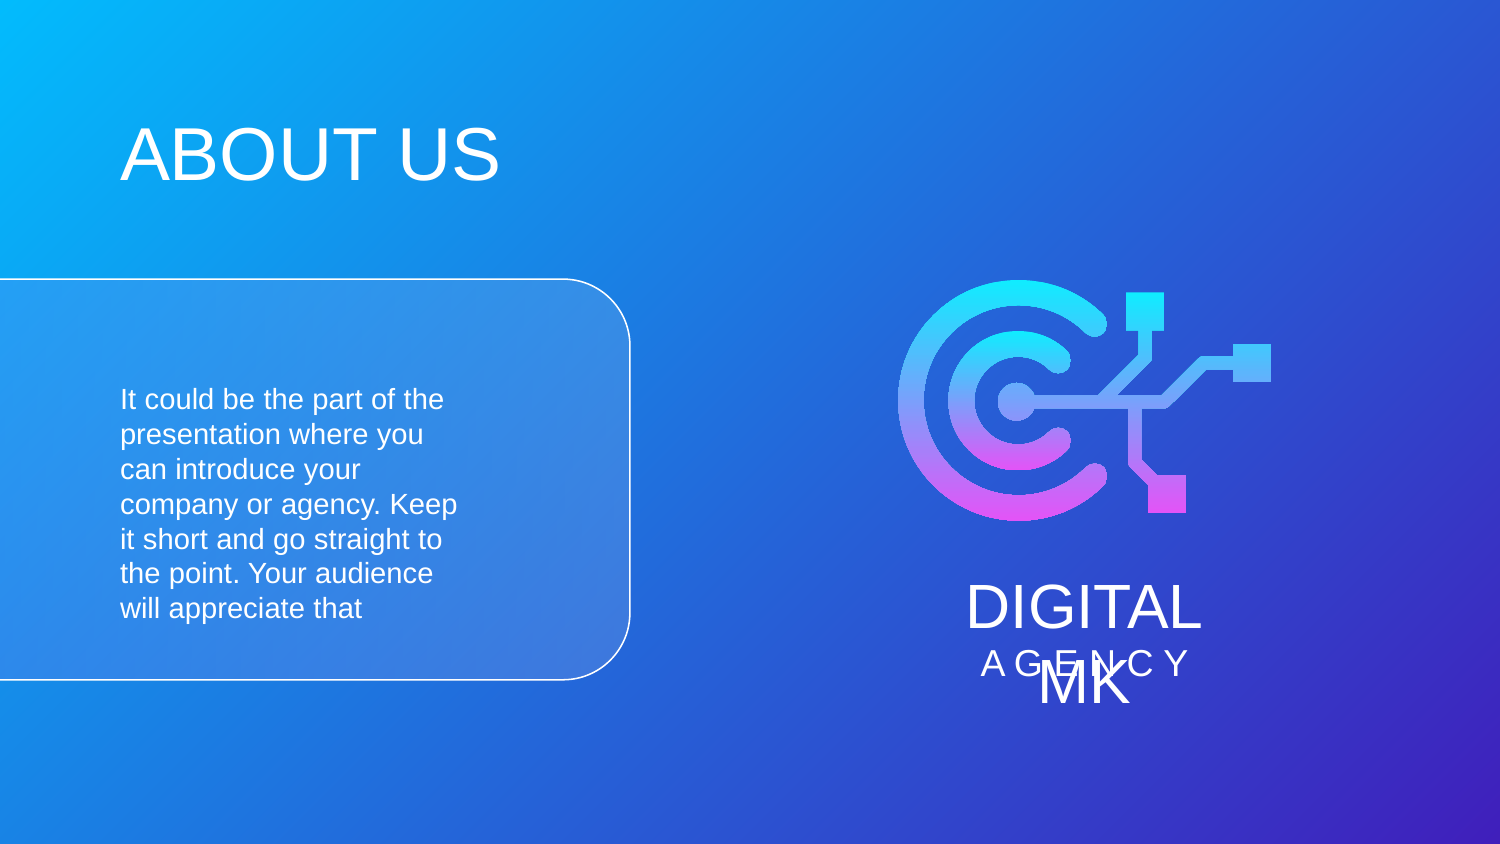

# ABOUT US

It could be the part of the presentation where you can introduce your company or agency. Keep it short and go straight to the point. Your audience will appreciate that
DIGITALMK
A G E N C Y